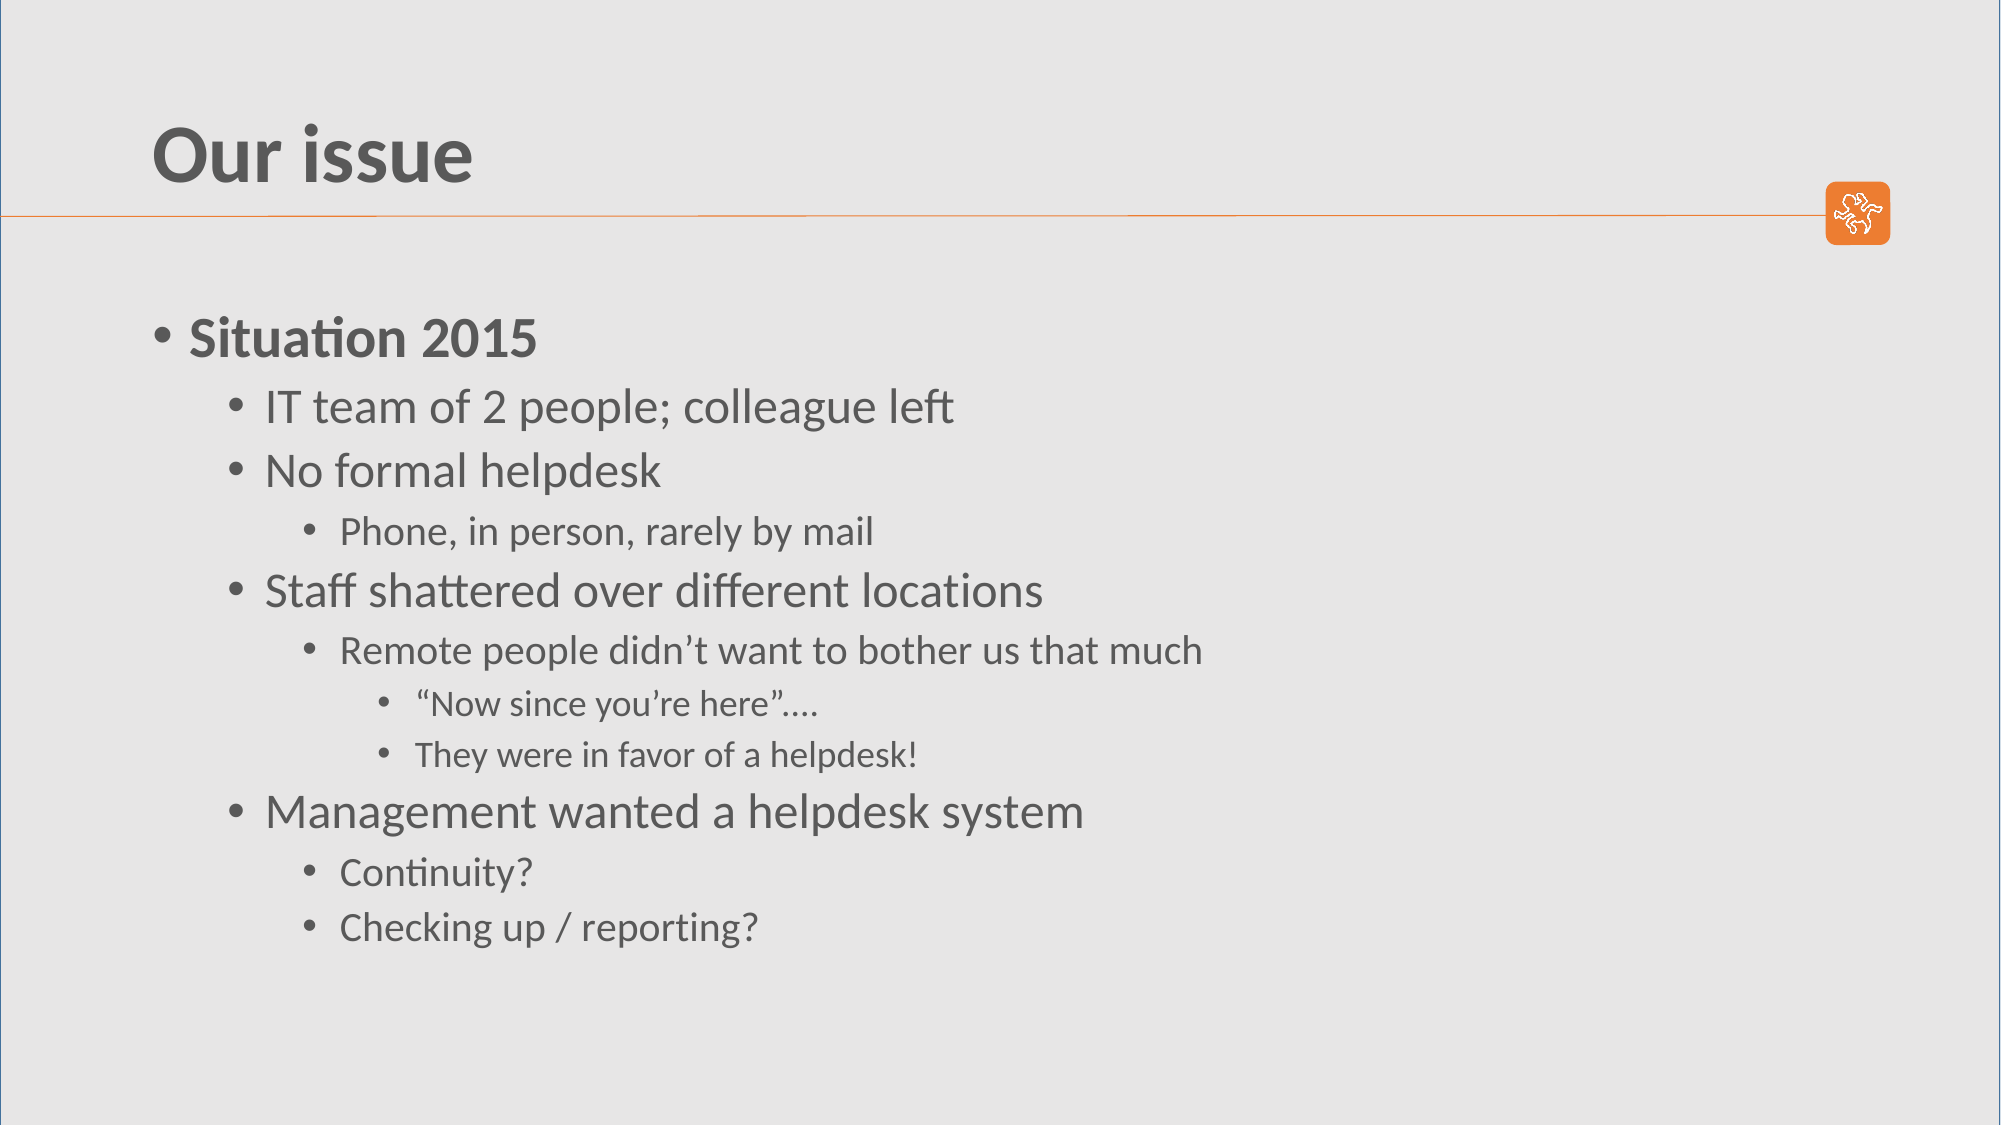

# Our issue
Situation 2015
IT team of 2 people; colleague left
No formal helpdesk
Phone, in person, rarely by mail
Staff shattered over different locations
Remote people didn’t want to bother us that much
“Now since you’re here”....
They were in favor of a helpdesk!
Management wanted a helpdesk system
Continuity?
Checking up / reporting?